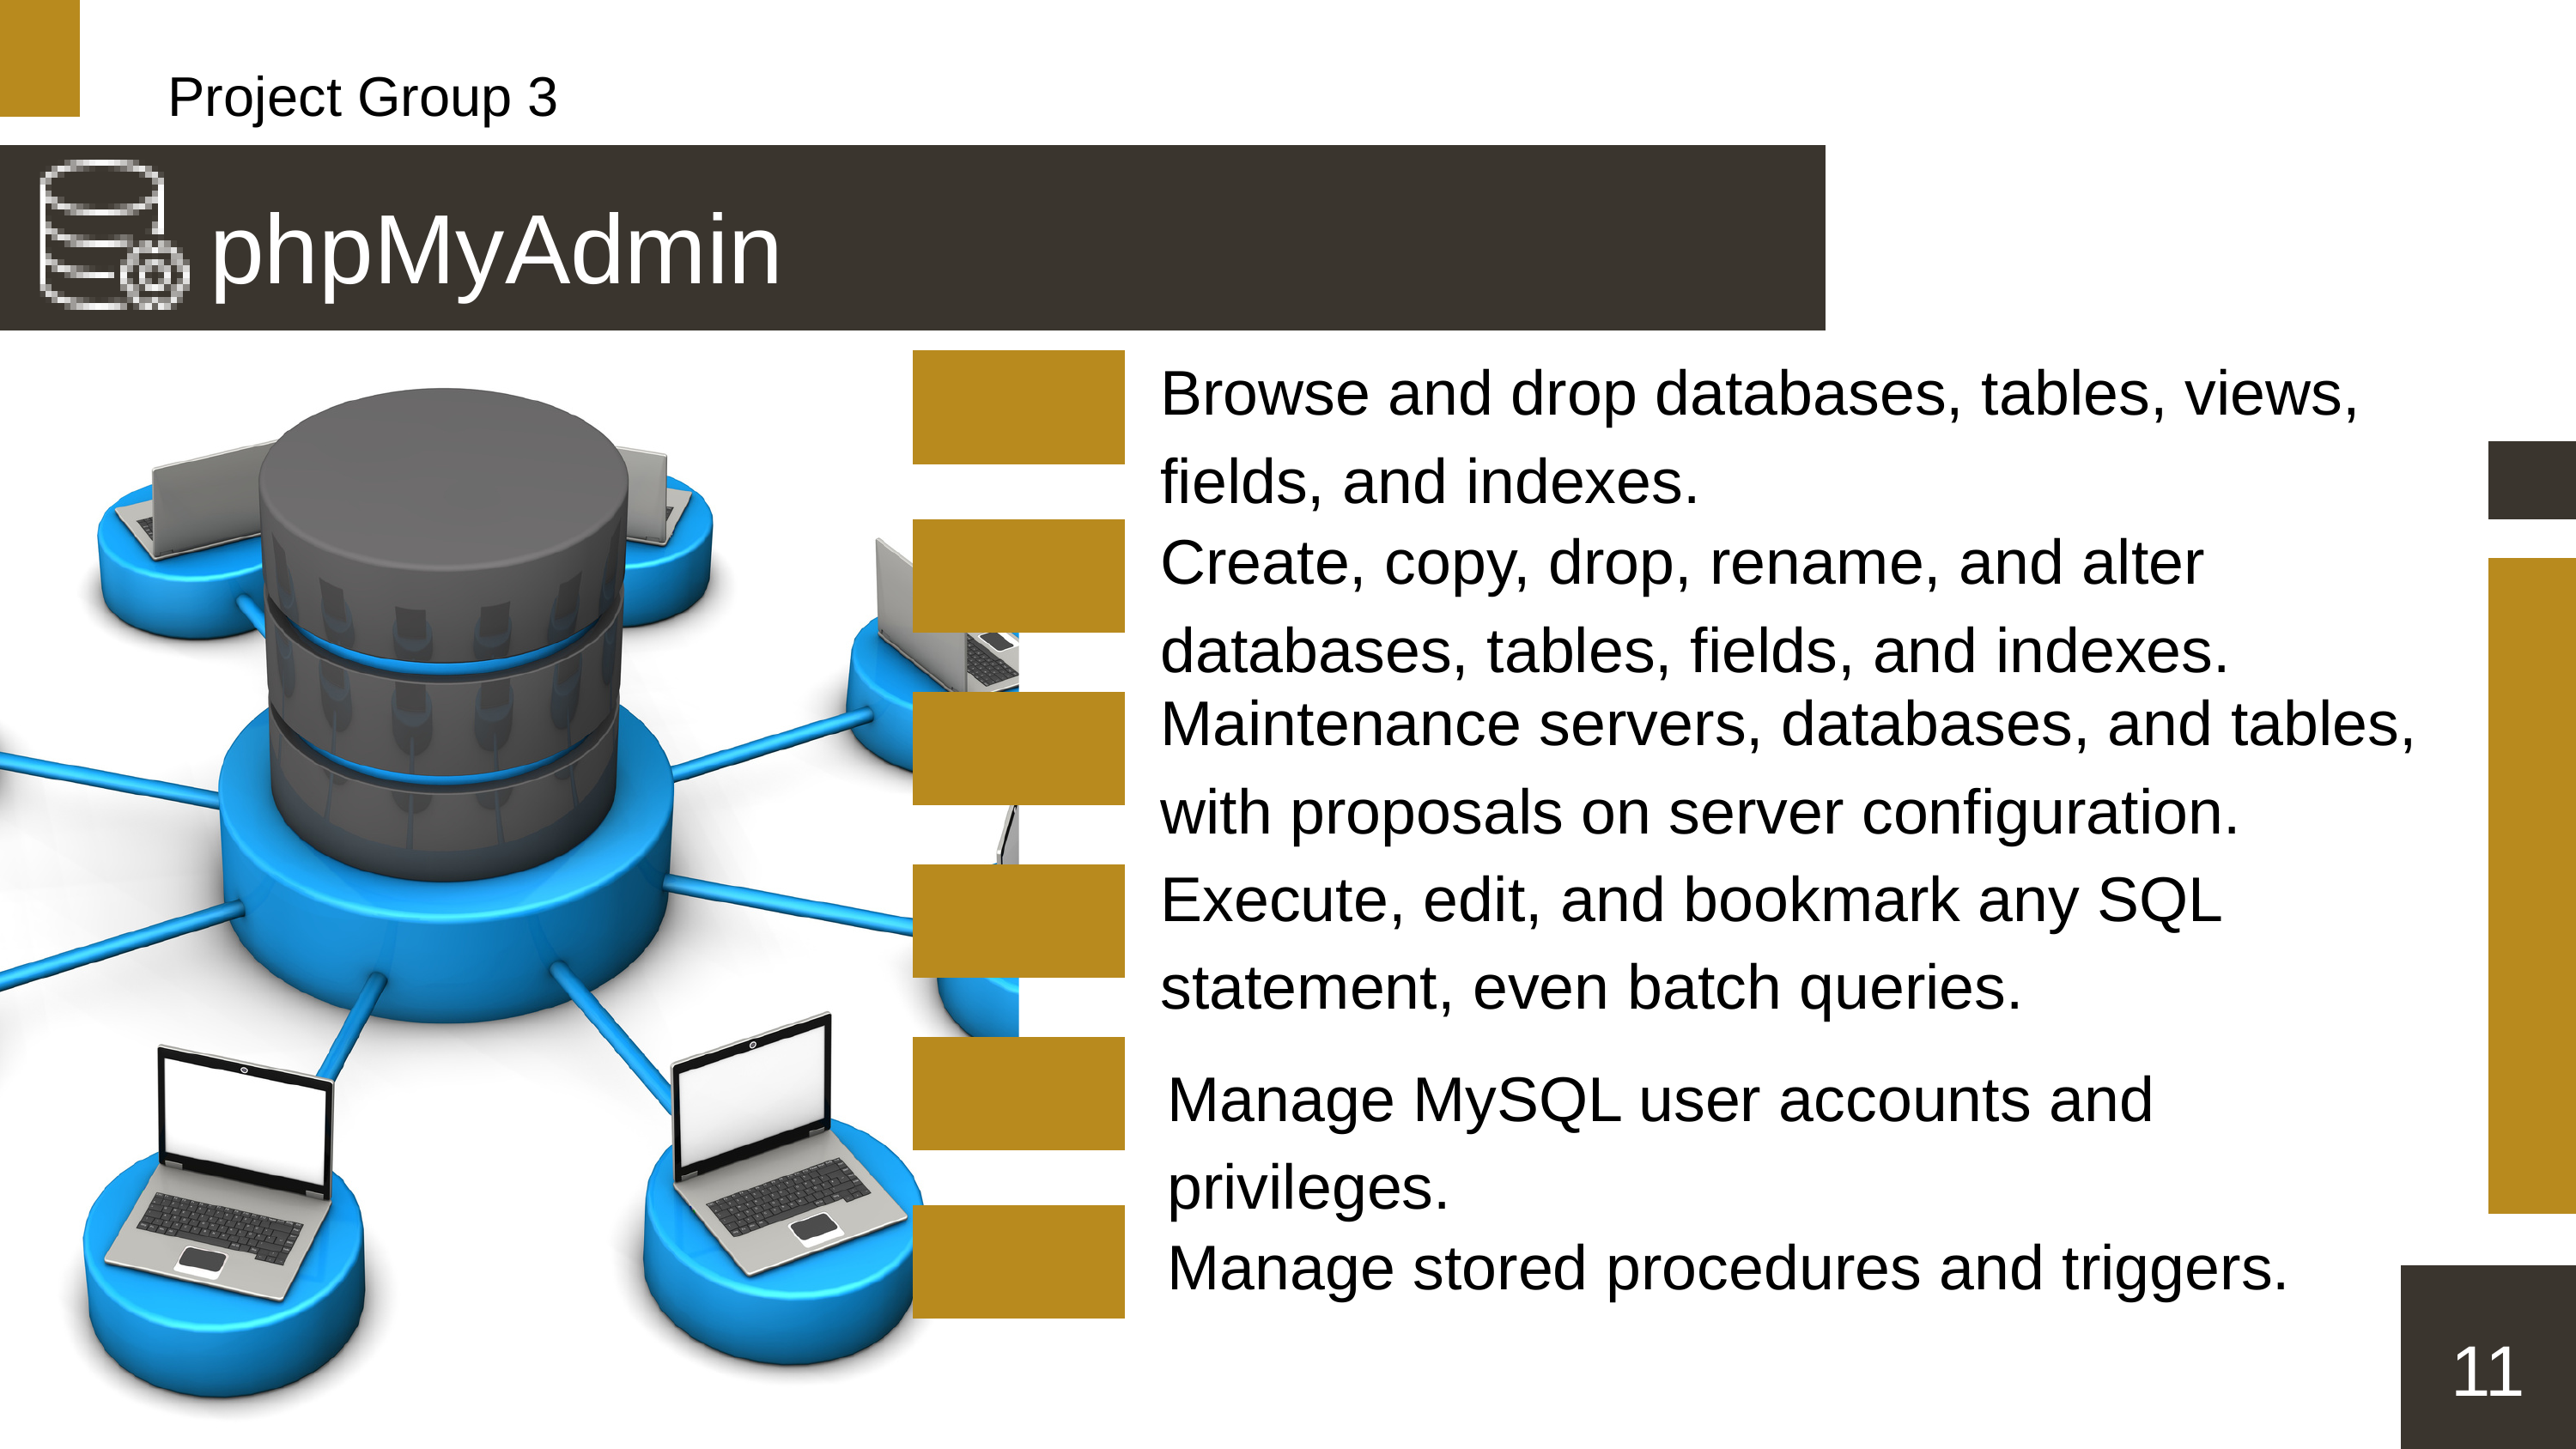

Project Group 3

phpMyAdmin

Browse and drop databases, tables, views, fields, and indexes.

Create, copy, drop, rename, and alter databases, tables, fields, and indexes.

Maintenance servers, databases, and tables, with proposals on server configuration.

Execute, edit, and bookmark any SQL statement, even batch queries.

Manage MySQL user accounts and privileges.

Manage stored procedures and triggers.

11